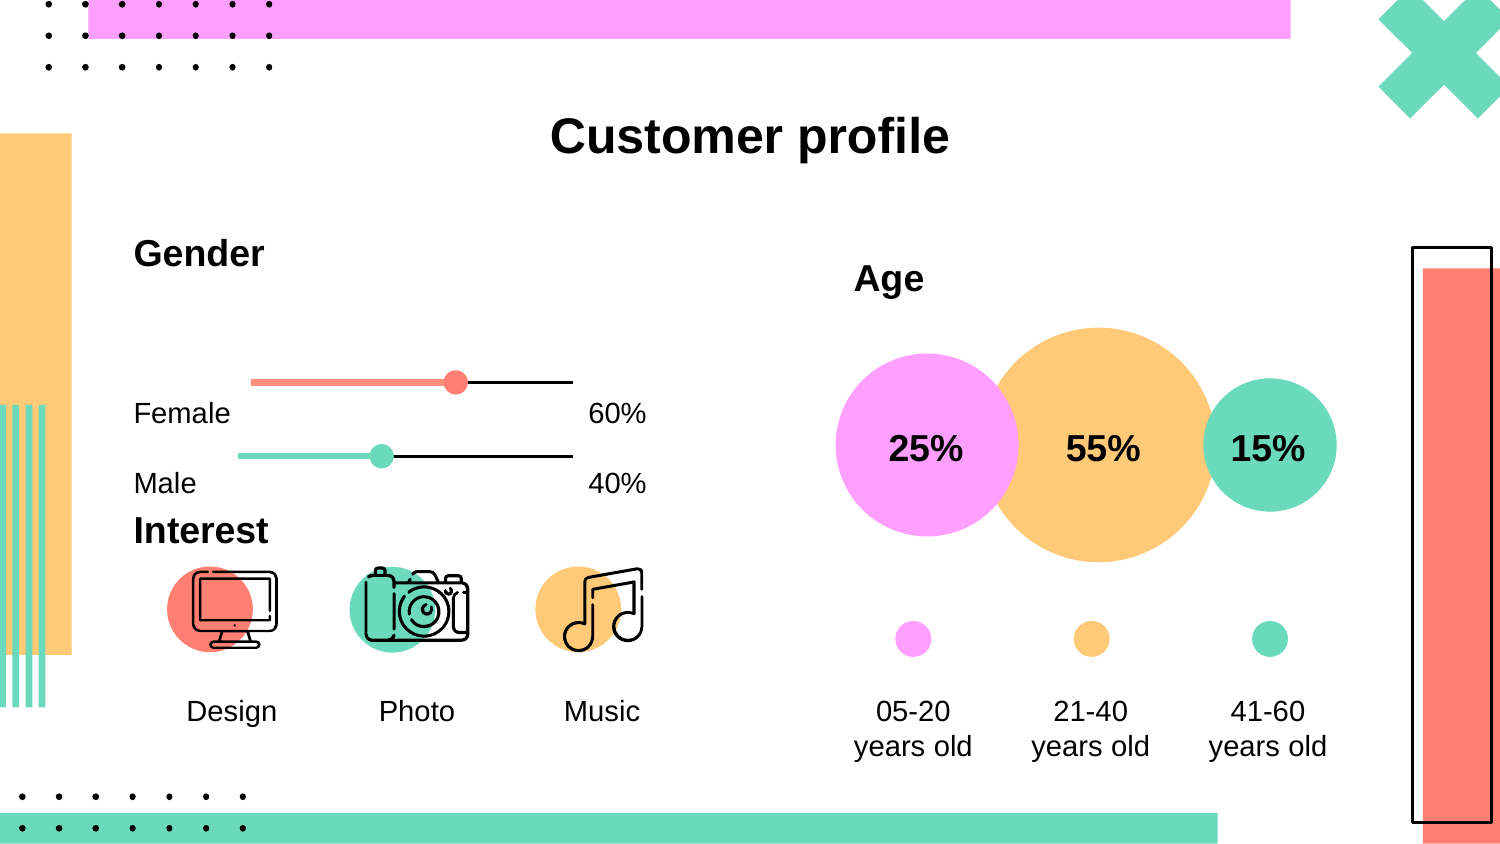

# Customer profile
Gender
Age

Female
Male
60%
40%

25%
55%
15%

Interest

Design
Photo
Music
05-20 years old
21-40 years old
41-60 years old